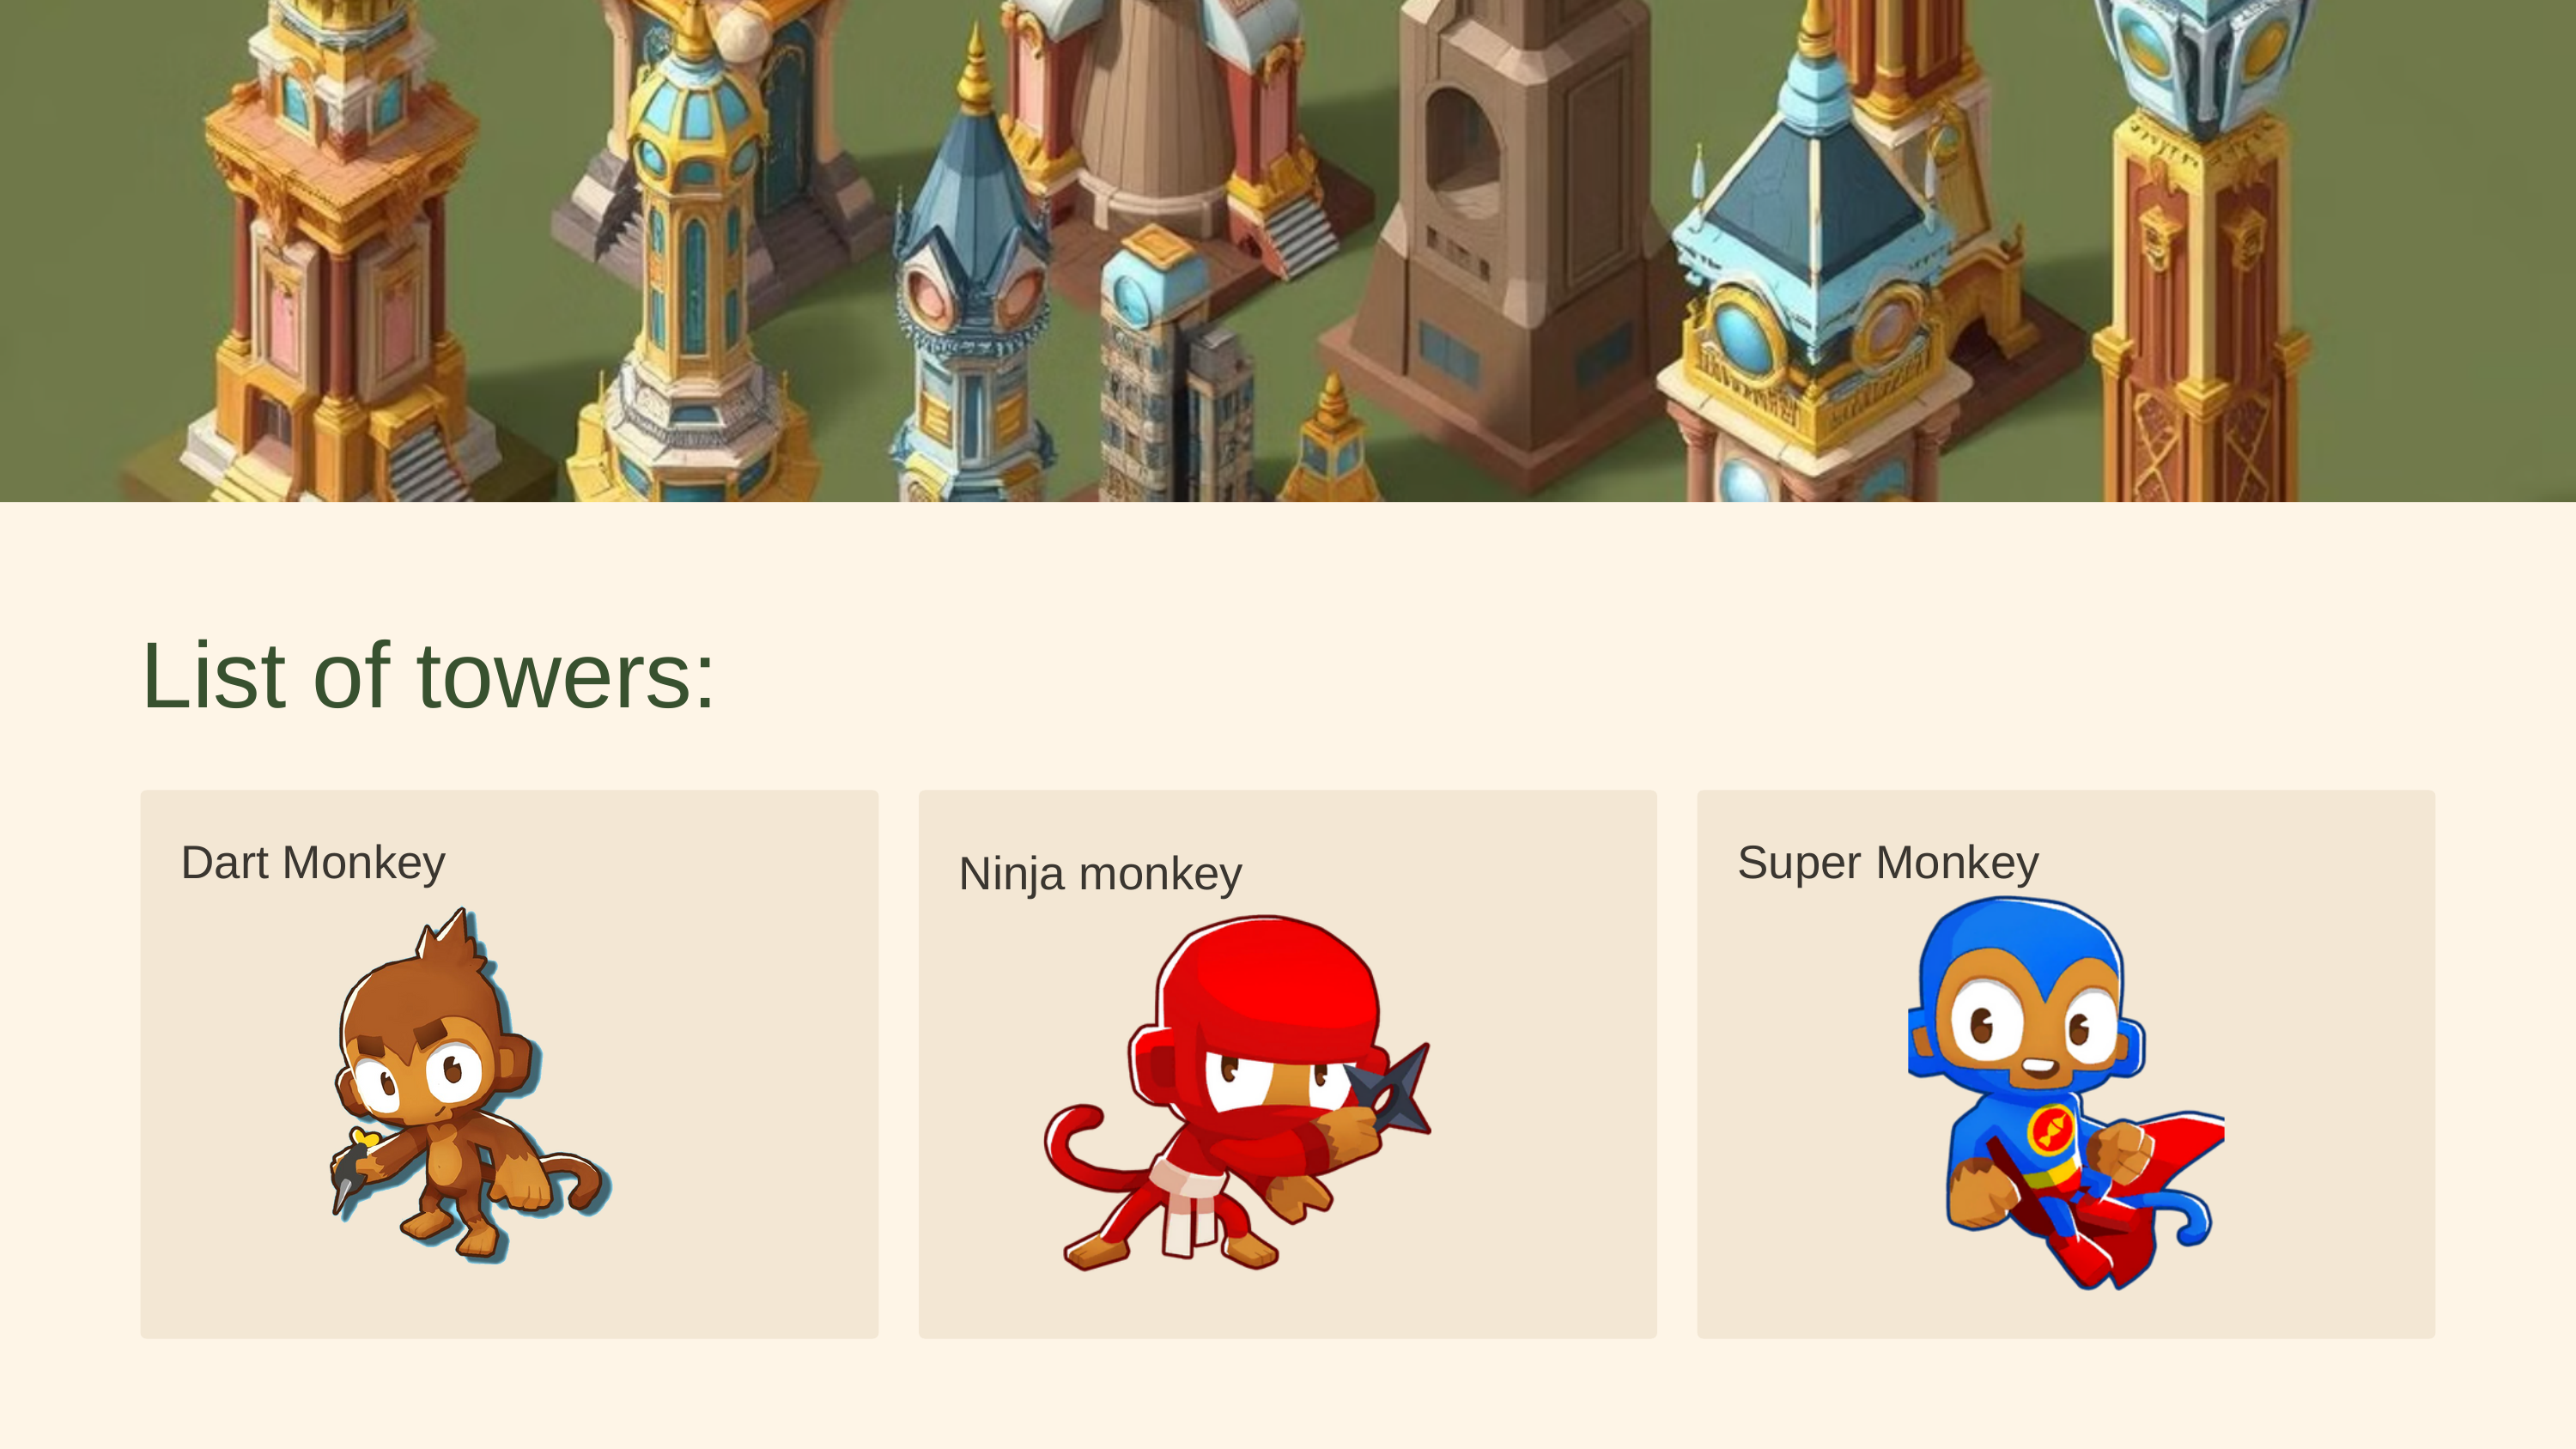

List of towers:

Dart Monkey
Super Monkey
Ninja monkey